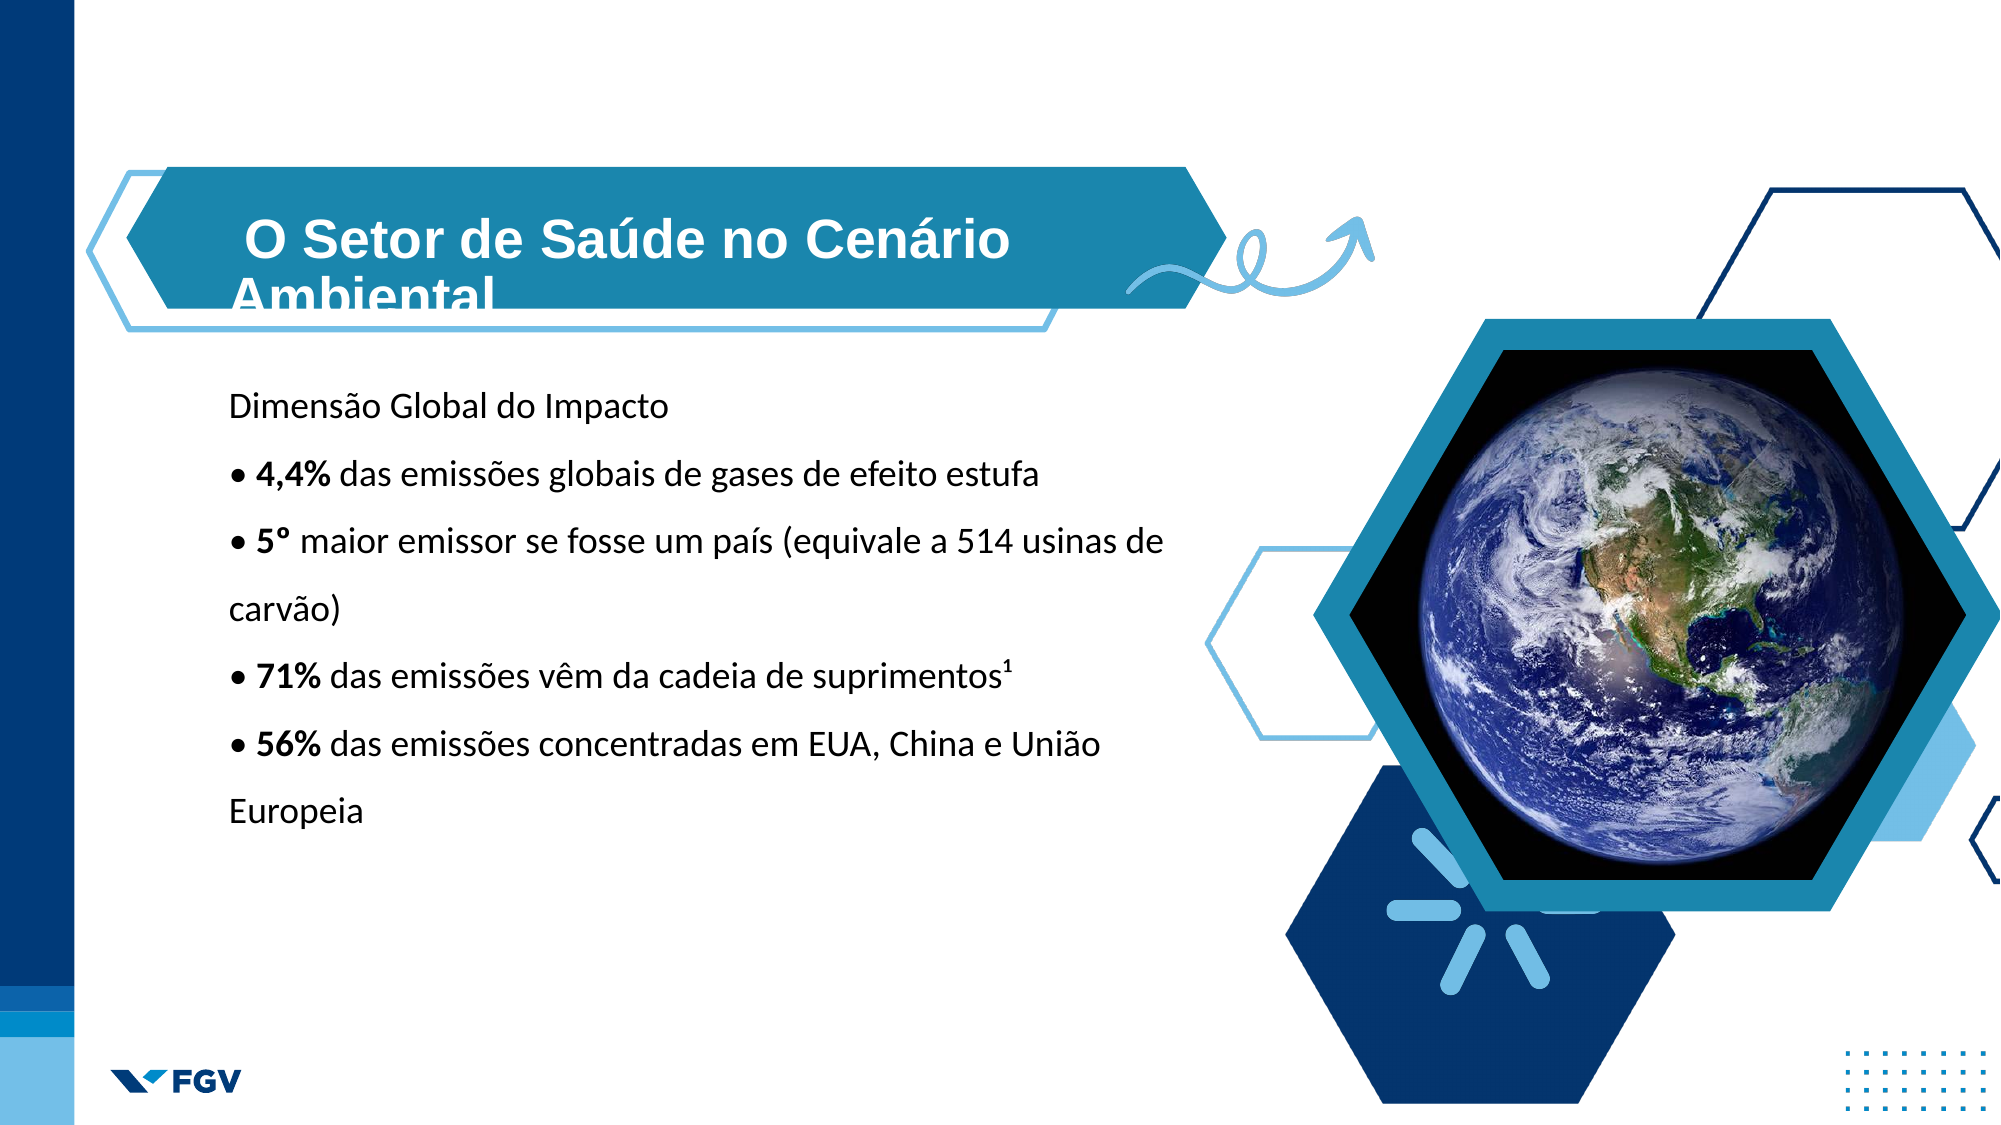

O Setor de Saúde no Cenário Ambiental

Dimensão Global do Impacto
• 4,4% das emissões globais de gases de efeito estufa
• 5º maior emissor se fosse um país (equivale a 514 usinas de carvão)
• 71% das emissões vêm da cadeia de suprimentos¹
• 56% das emissões concentradas em EUA, China e União Europeia